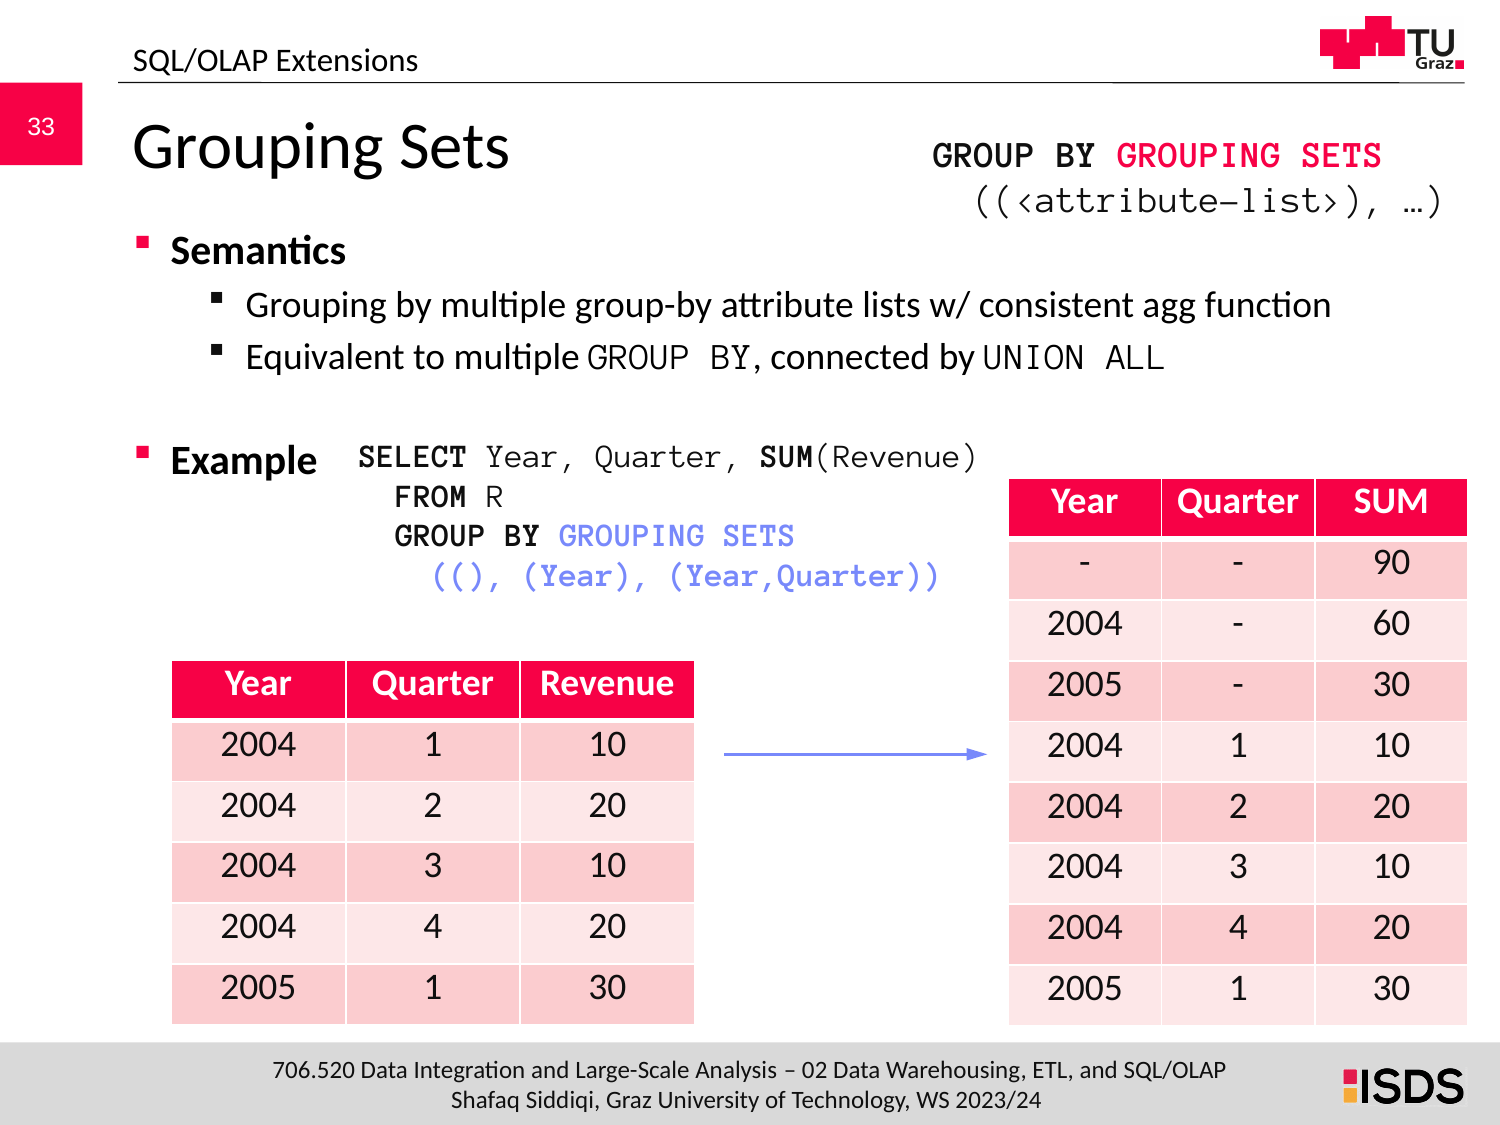

SQL/OLAP Extensions
# Grouping Sets
GROUP BY GROUPING SETS
  ((<attribute-list>), …)
Semantics
Grouping by multiple group-by attribute lists w/ consistent agg function
Equivalent to multiple GROUP BY, connected by UNION ALL

Example

SELECT Year, Quarter, SUM(Revenue)
  FROM R
  GROUP BY GROUPING SETS
    ((), (Year), (Year,Quarter))
| Year | Quarter | SUM |
| --- | --- | --- |
| - | - | 90 |
| 2004 | - | 60 |
| 2005 | - | 30 |
| 2004 | 1 | 10 |
| 2004 | 2 | 20 |
| 2004 | 3 | 10 |
| 2004 | 4 | 20 |
| 2005 | 1 | 30 |
| Year | Quarter | Revenue |
| --- | --- | --- |
| 2004 | 1 | 10 |
| 2004 | 2 | 20 |
| 2004 | 3 | 10 |
| 2004 | 4 | 20 |
| 2005 | 1 | 30 |